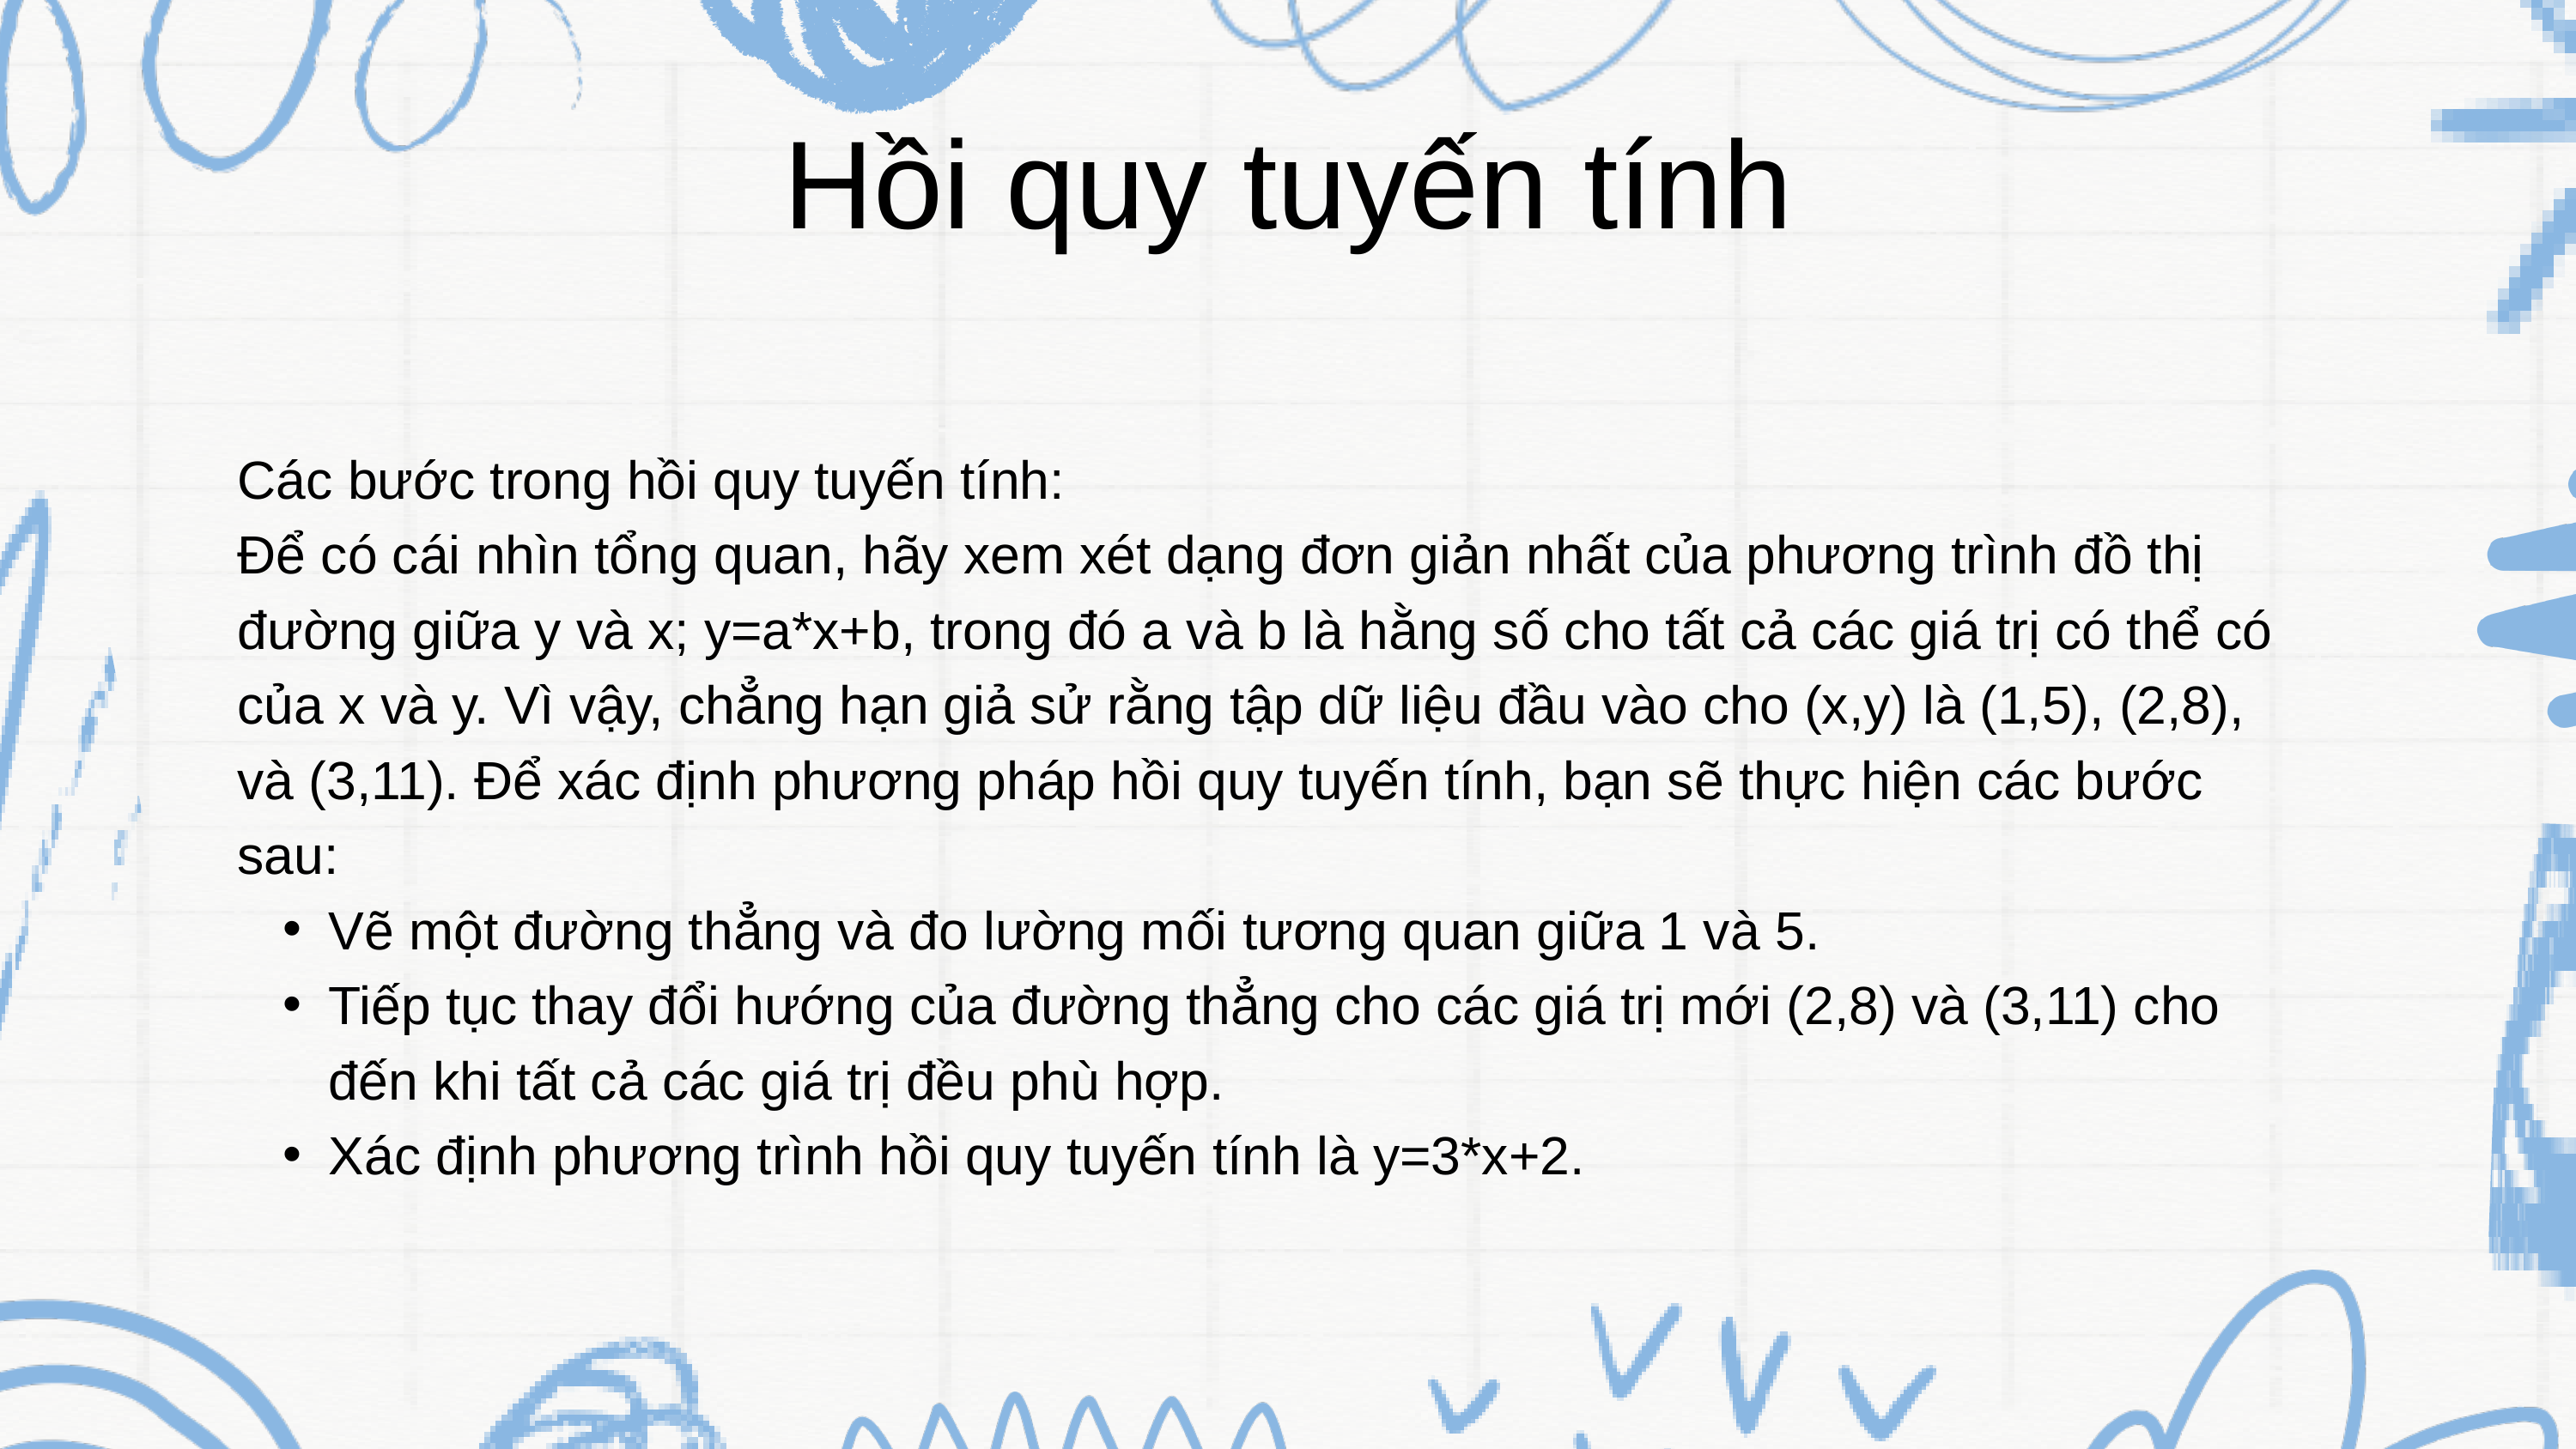

Hồi quy tuyến tính

Các bước trong hồi quy tuyến tính:
Để có cái nhìn tổng quan, hãy xem xét dạng đơn giản nhất của phương trình đồ thị đường giữa y và x; y=a*x+b, trong đó a và b là hằng số cho tất cả các giá trị có thể có của x và y. Vì vậy, chẳng hạn giả sử rằng tập dữ liệu đầu vào cho (x,y) là (1,5), (2,8), và (3,11). Để xác định phương pháp hồi quy tuyến tính, bạn sẽ thực hiện các bước sau:
Vẽ một đường thẳng và đo lường mối tương quan giữa 1 và 5.
Tiếp tục thay đổi hướng của đường thẳng cho các giá trị mới (2,8) và (3,11) cho đến khi tất cả các giá trị đều phù hợp.
Xác định phương trình hồi quy tuyến tính là y=3*x+2.